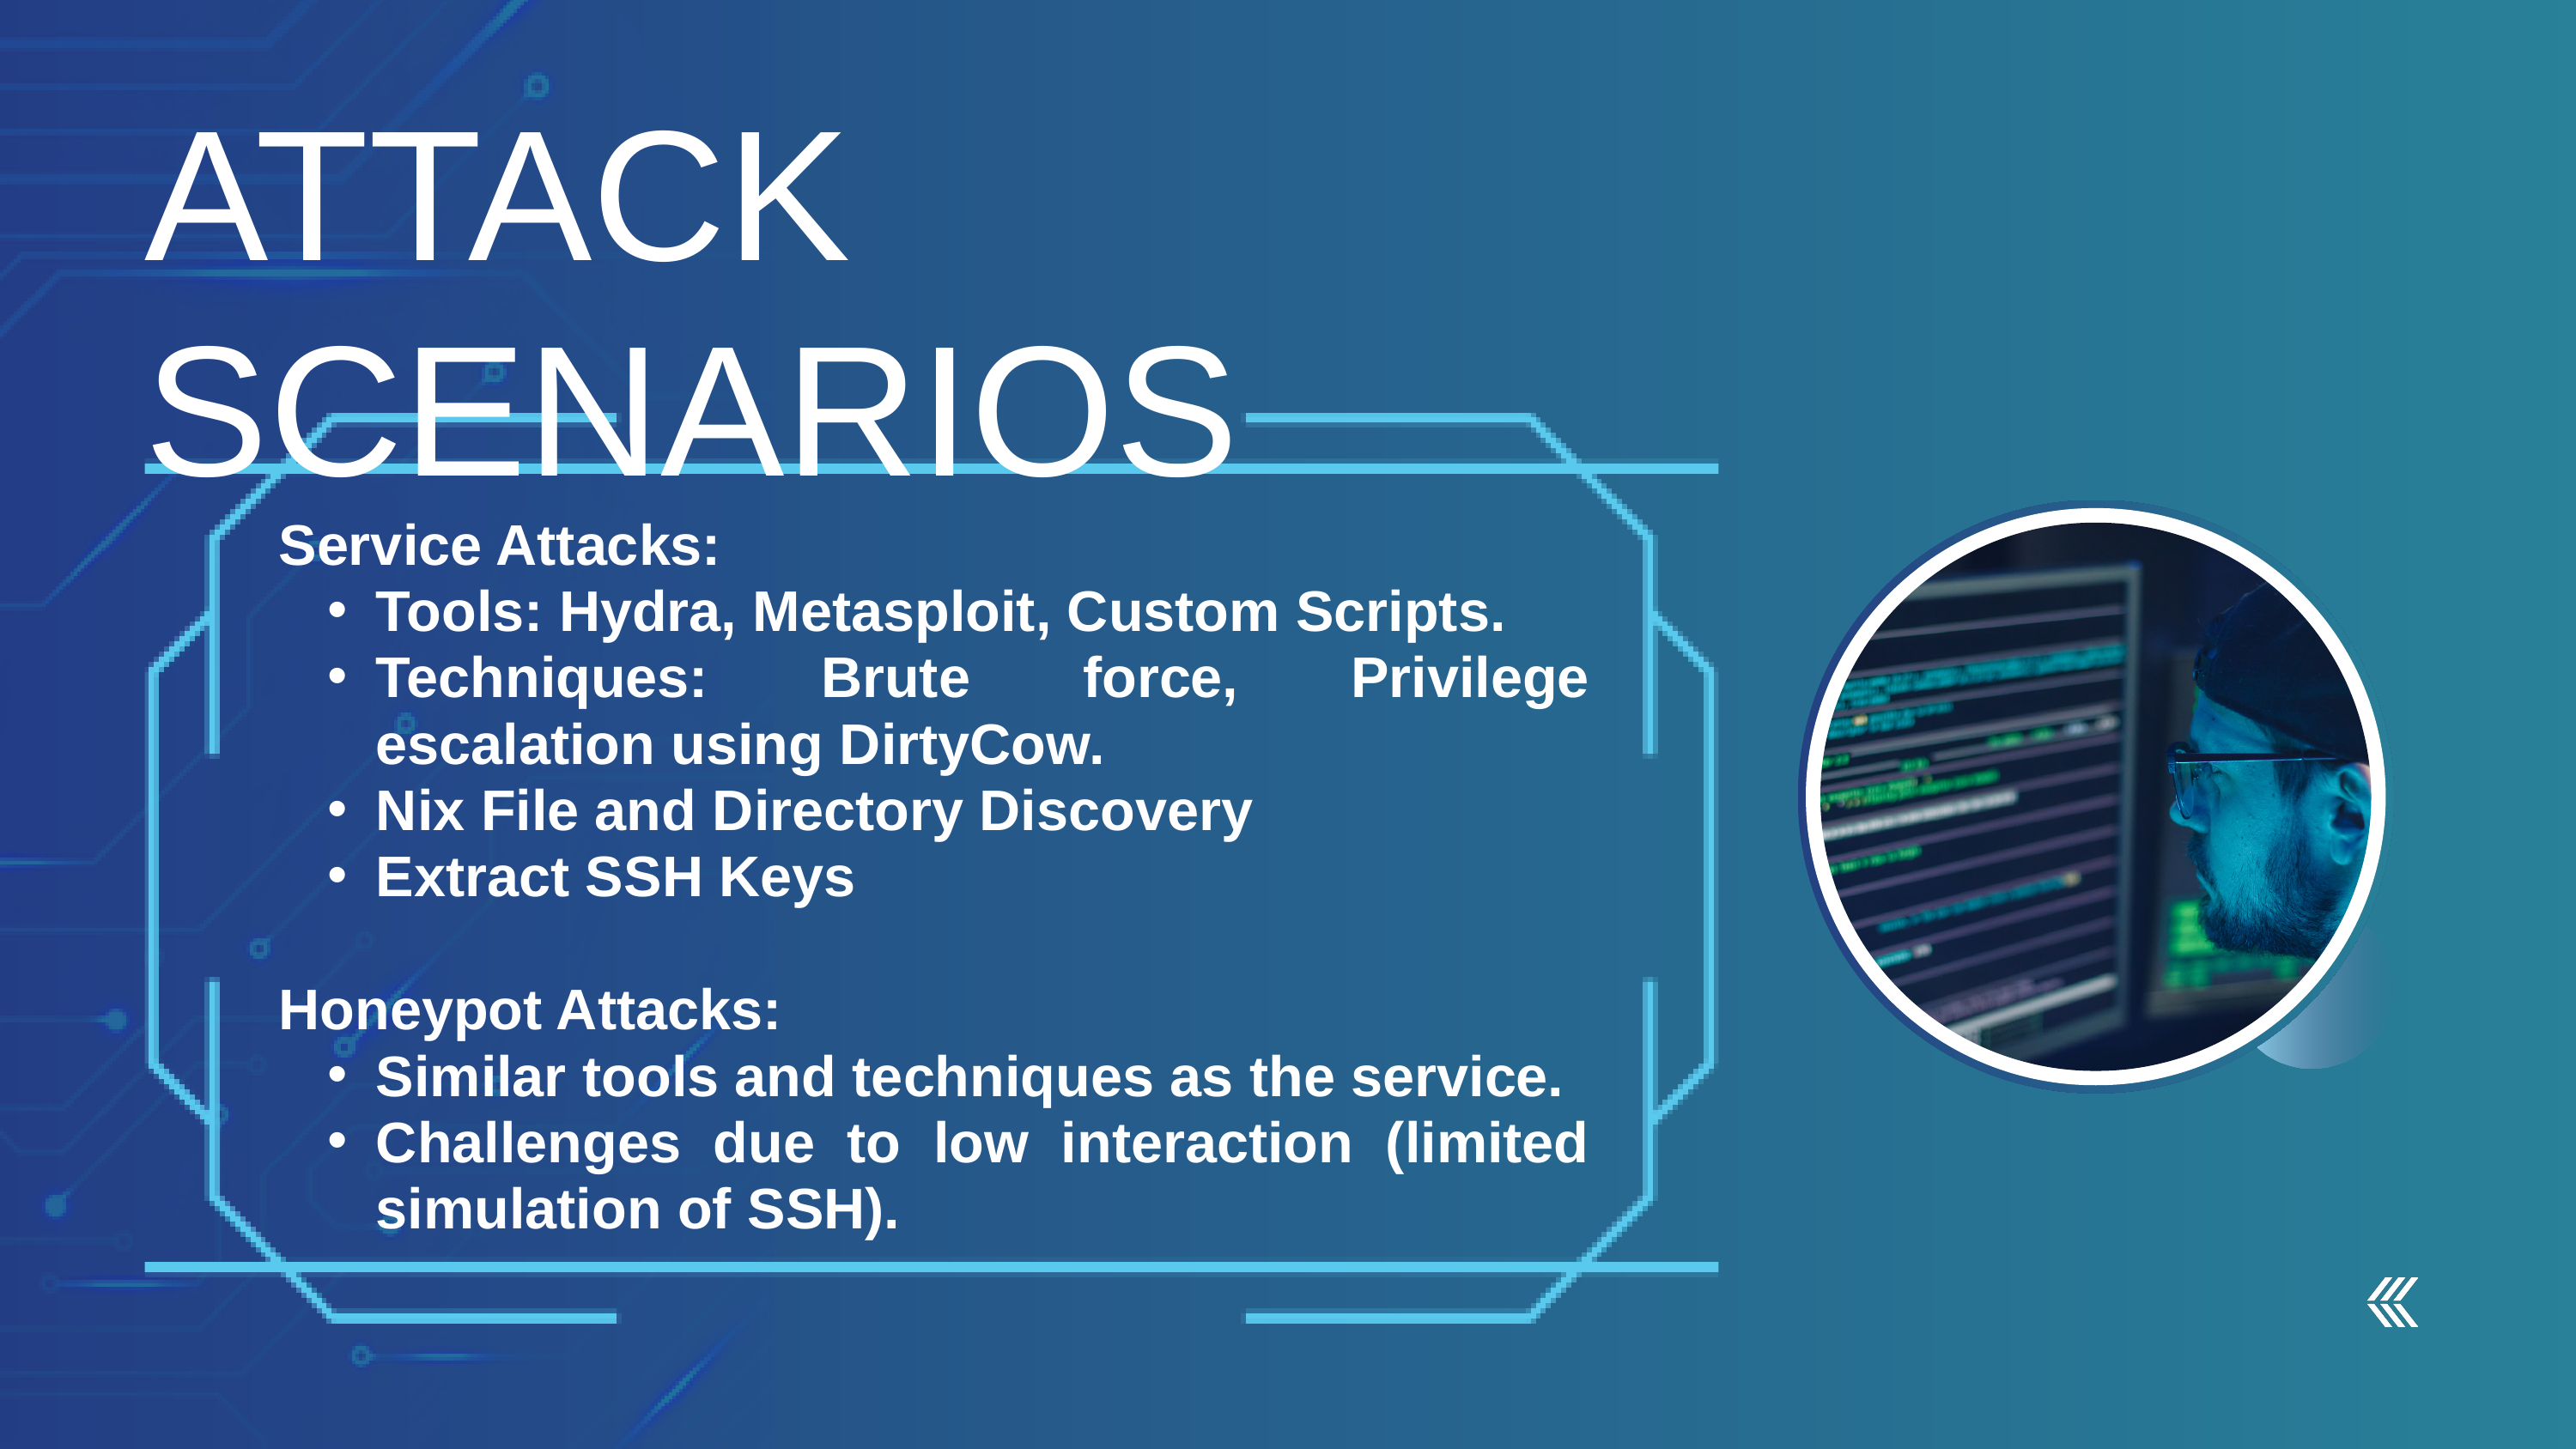

ATTACK SCENARIOS

Service Attacks:
Tools: Hydra, Metasploit, Custom Scripts.
Techniques: Brute force, Privilege escalation using DirtyCow.
Nix File and Directory Discovery
Extract SSH Keys

Honeypot Attacks:
Similar tools and techniques as the service.
Challenges due to low interaction (limited simulation of SSH).